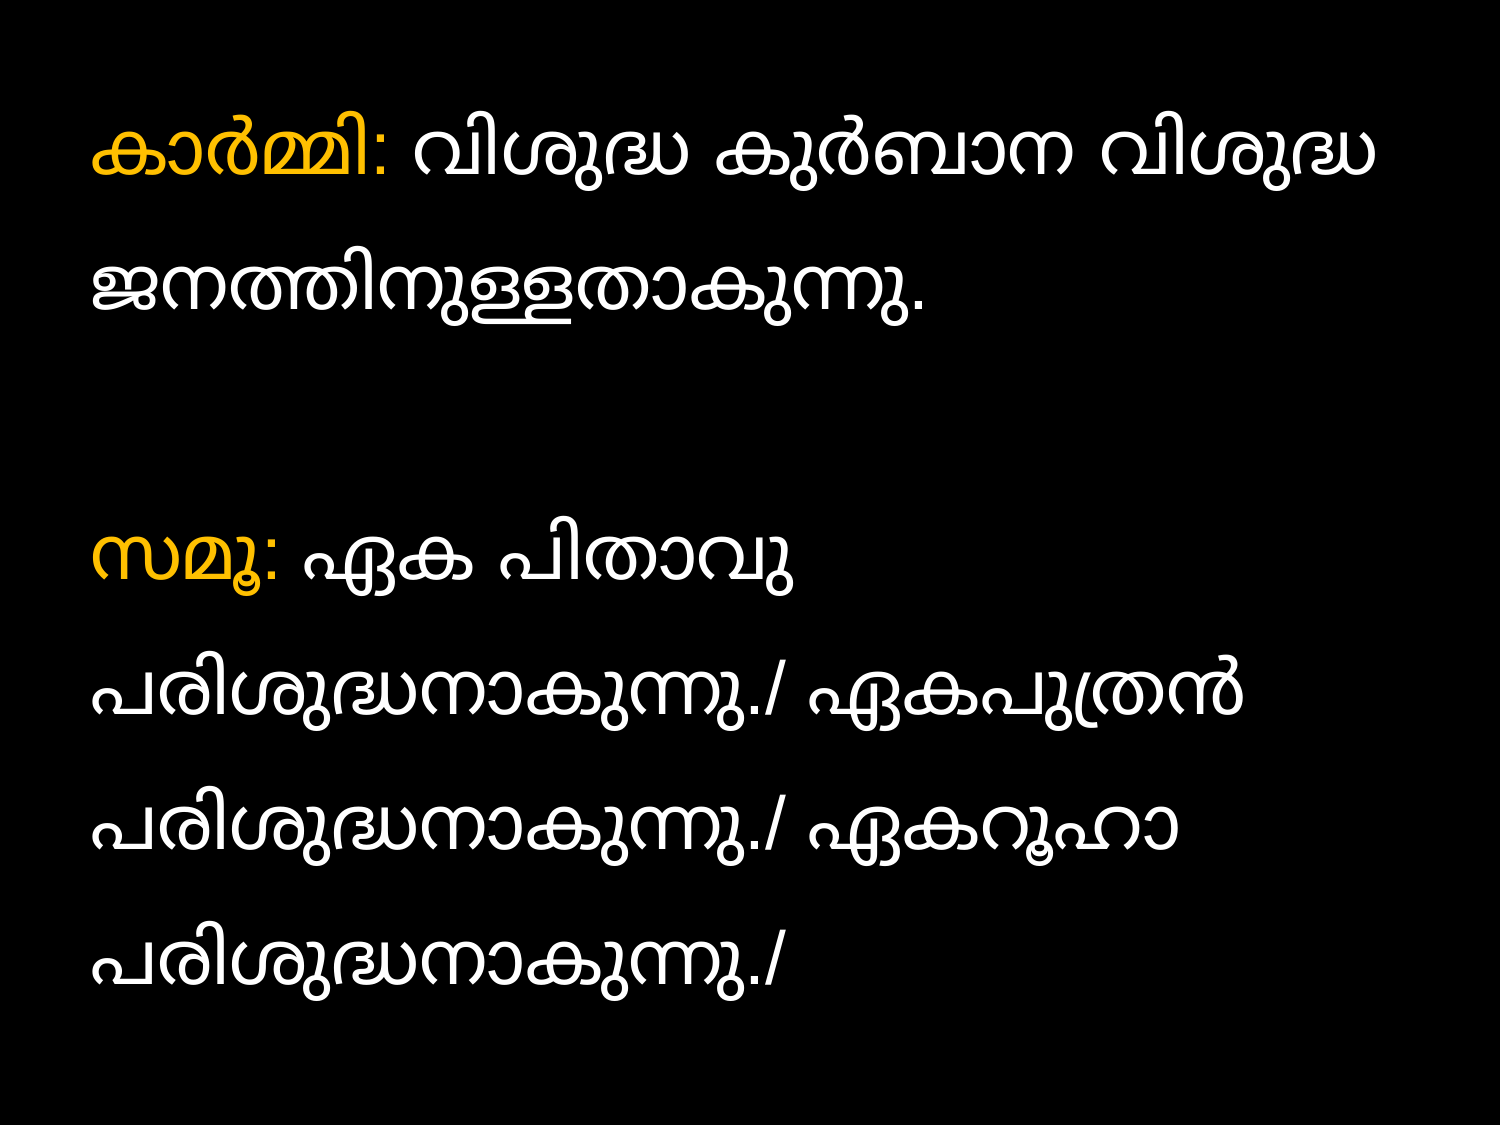

കാര്‍മ്മി: വിശുദ്ധ കുര്‍ബാന വിശുദ്ധ ജനത്തിനുള്ളതാകുന്നു.

സമൂ: ഏക പിതാവു പരിശുദ്ധനാകുന്നു./ ഏകപുത്രന്‍ പരിശുദ്ധനാകുന്നു./ ഏകറൂഹാ പരിശുദ്ധനാകുന്നു./